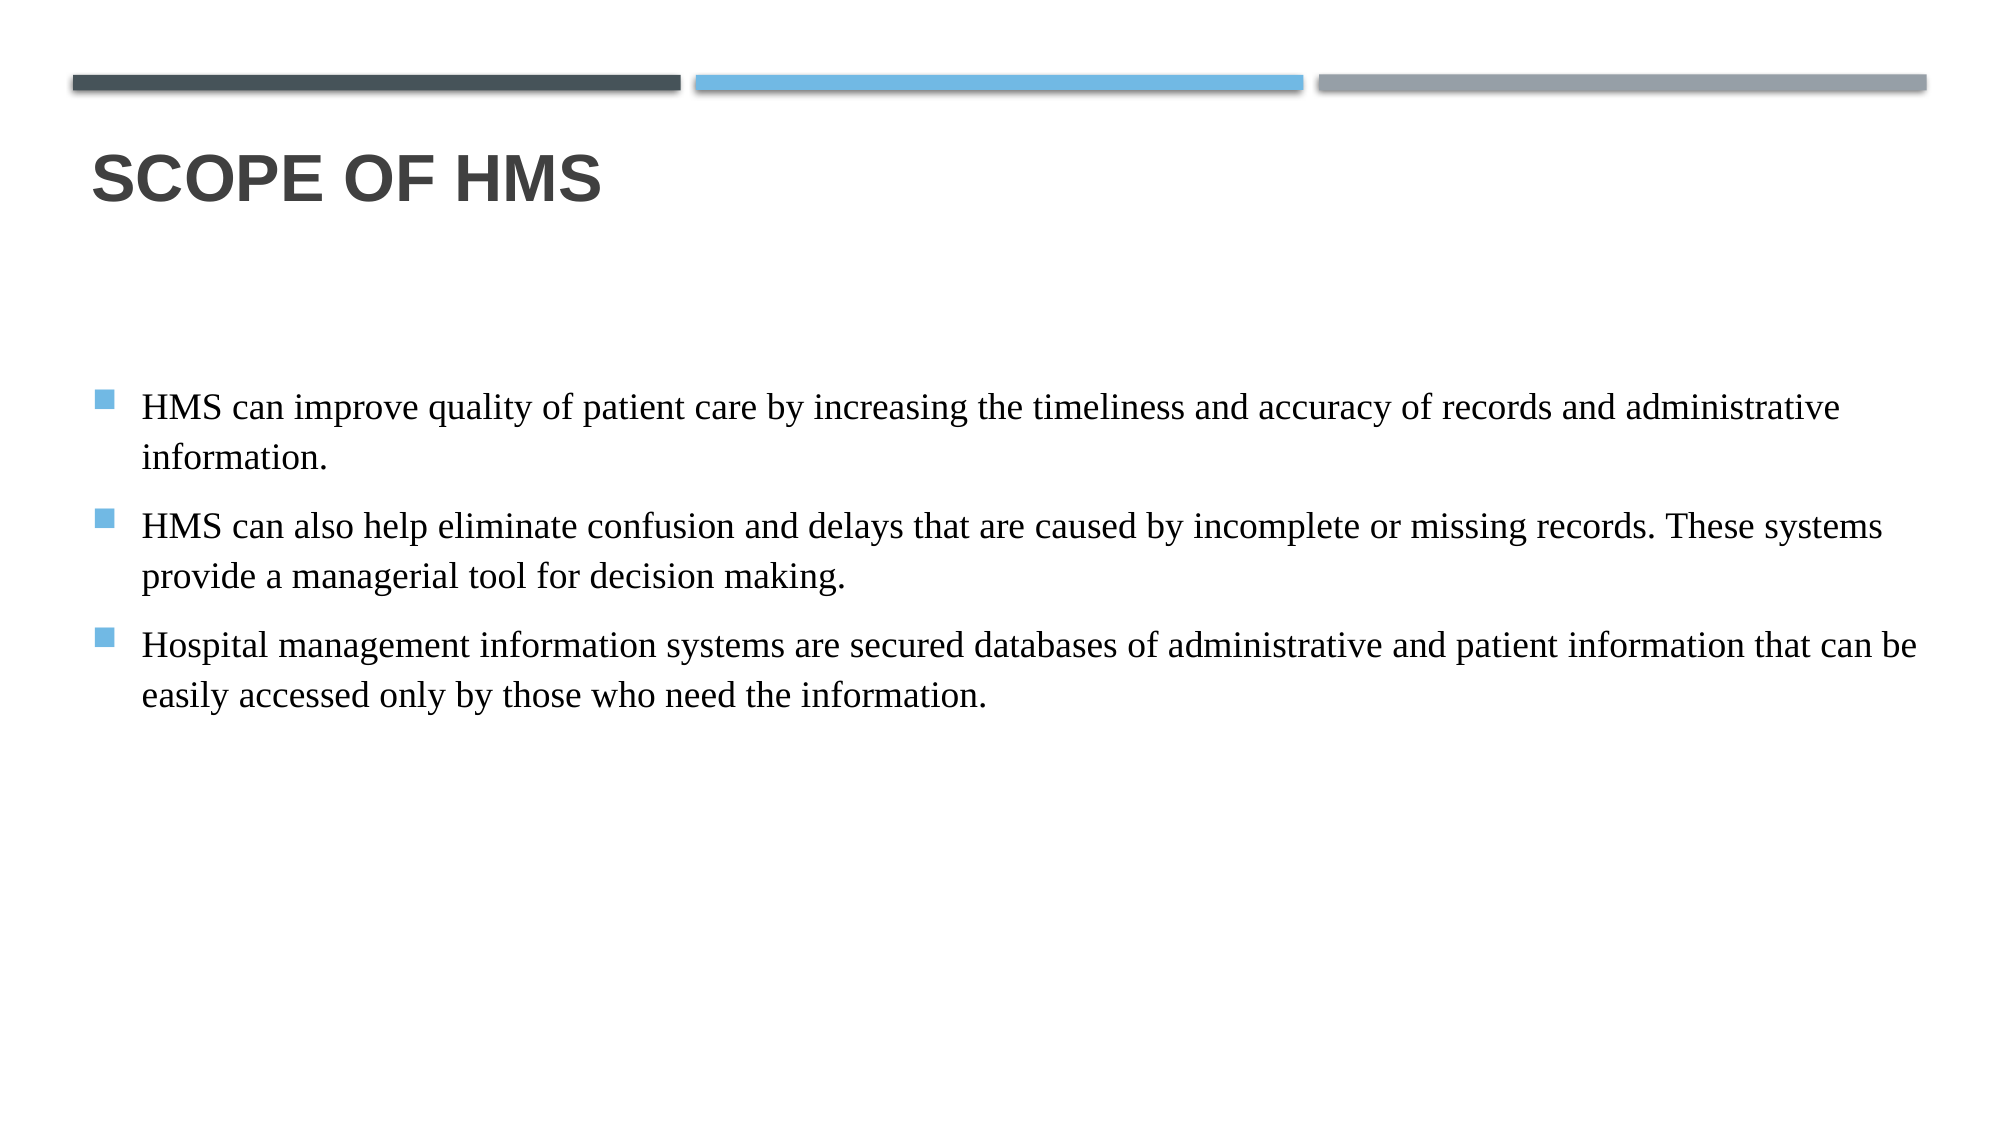

# Scope of hms
HMS can improve quality of patient care by increasing the timeliness and accuracy of records and administrative information.
HMS can also help eliminate confusion and delays that are caused by incomplete or missing records. These systems provide a managerial tool for decision making.
Hospital management information systems are secured databases of administrative and patient information that can be easily accessed only by those who need the information.